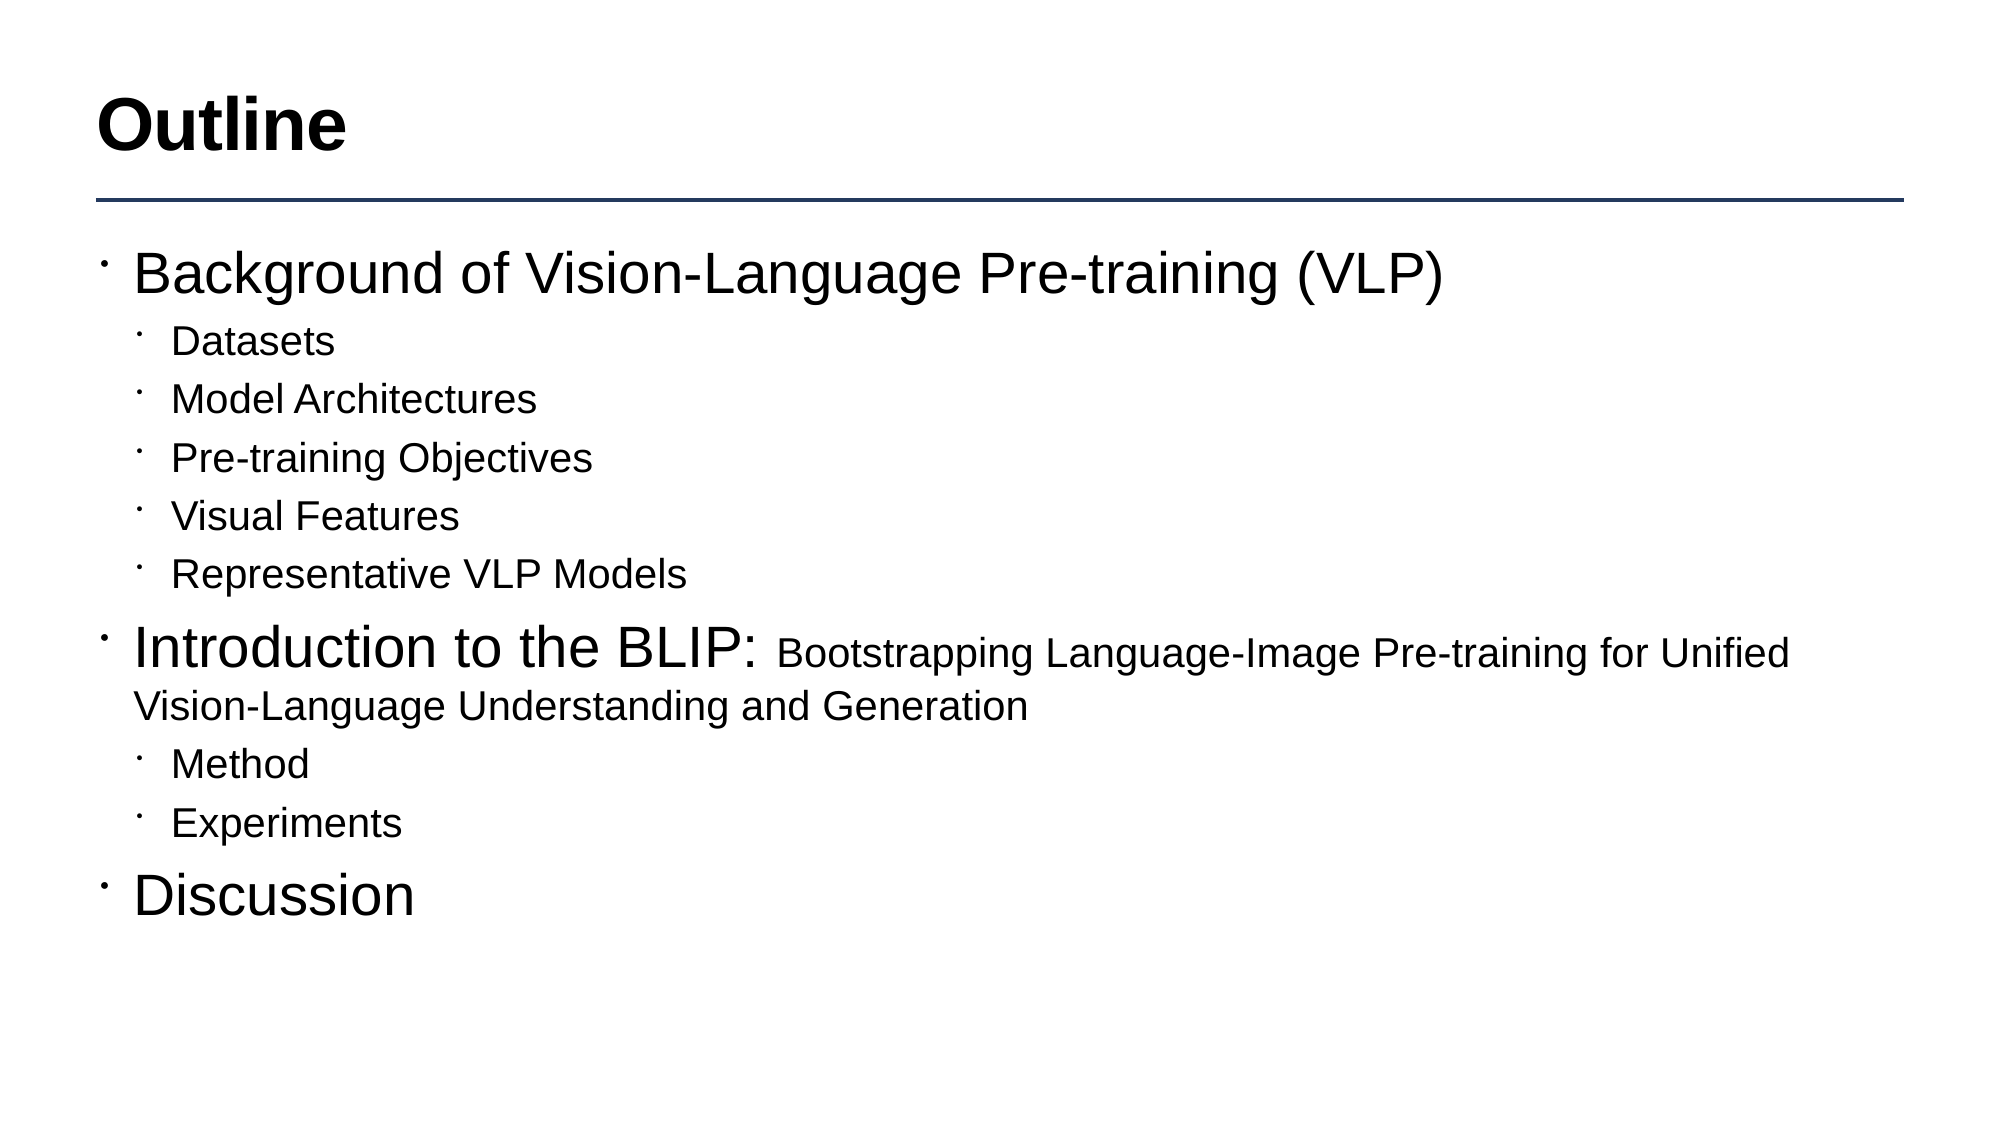

# Outline
Background of Vision-Language Pre-training (VLP)
Datasets
Model Architectures
Pre-training Objectives
Visual Features
Representative VLP Models
Introduction to the BLIP: Bootstrapping Language-Image Pre-training for Unified Vision-Language Understanding and Generation
Method
Experiments
Discussion